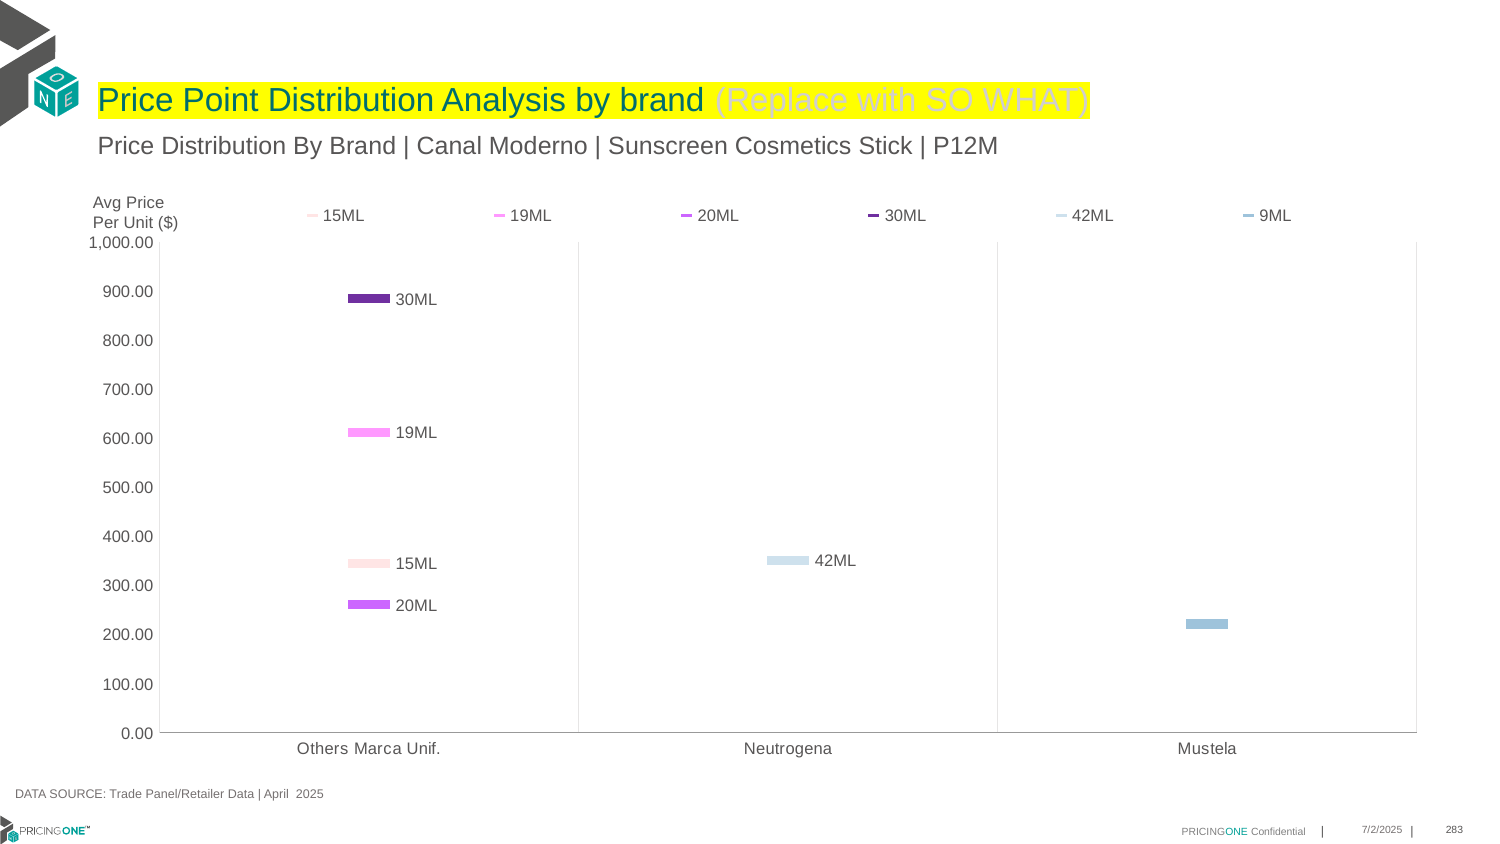

# Price Point Distribution Analysis by brand (Replace with SO WHAT)
Price Distribution By Brand | Canal Moderno | Sunscreen Cosmetics Stick | P12M

### Chart

| Category | 15ML | 19ML | 20ML | 30ML | 42ML | 9ML |
|---|---|---|---|---|---|---|
| Others Marca Unif. | 344.9883 | 611.7876 | 260.8396 | 884.3348 | None | None |
| Neutrogena | None | None | None | None | 351.4411 | None |
| Mustela | None | None | None | None | None | 221.3874 |
Avg Price
Per Unit ($)
DATA SOURCE: Trade Panel/Retailer Data | April  2025
7/2/2025
283